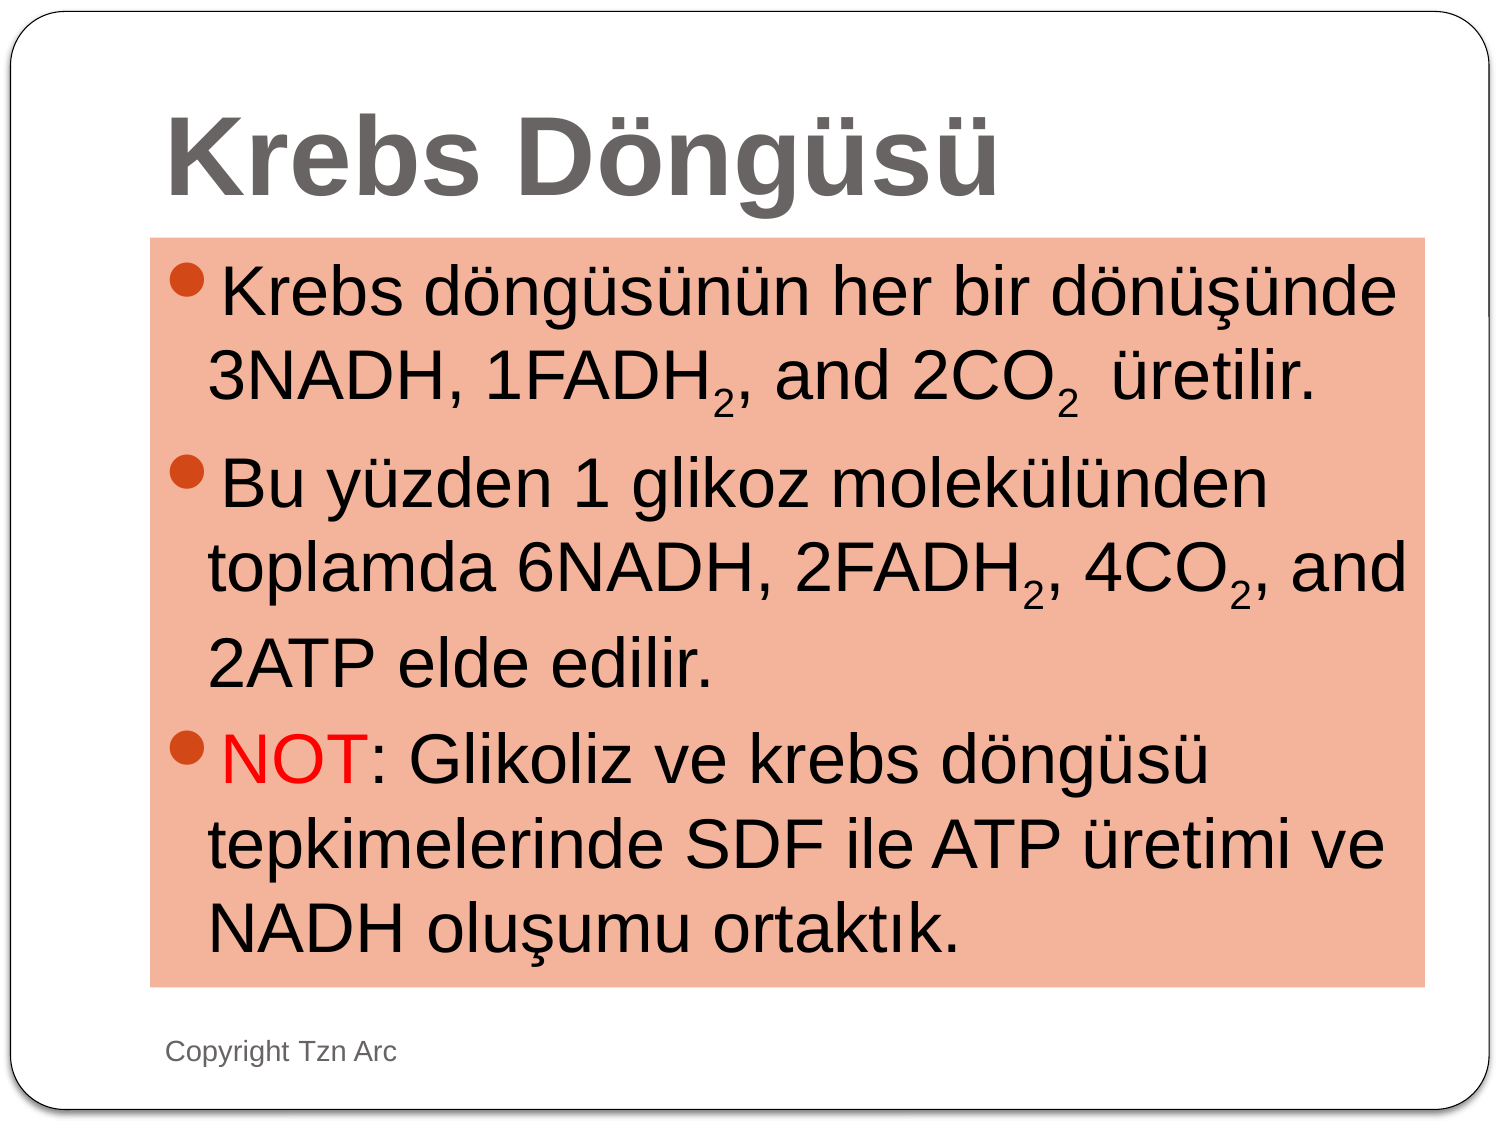

# Krebs Döngüsü
Krebs döngüsünün her bir dönüşünde 3NADH, 1FADH2, and 2CO2  üretilir.
Bu yüzden 1 glikoz molekülünden toplamda 6NADH, 2FADH2, 4CO2, and 2ATP elde edilir.
NOT: Glikoliz ve krebs döngüsü tepkimelerinde SDF ile ATP üretimi ve NADH oluşumu ortaktık.
Copyright Tzn Arc